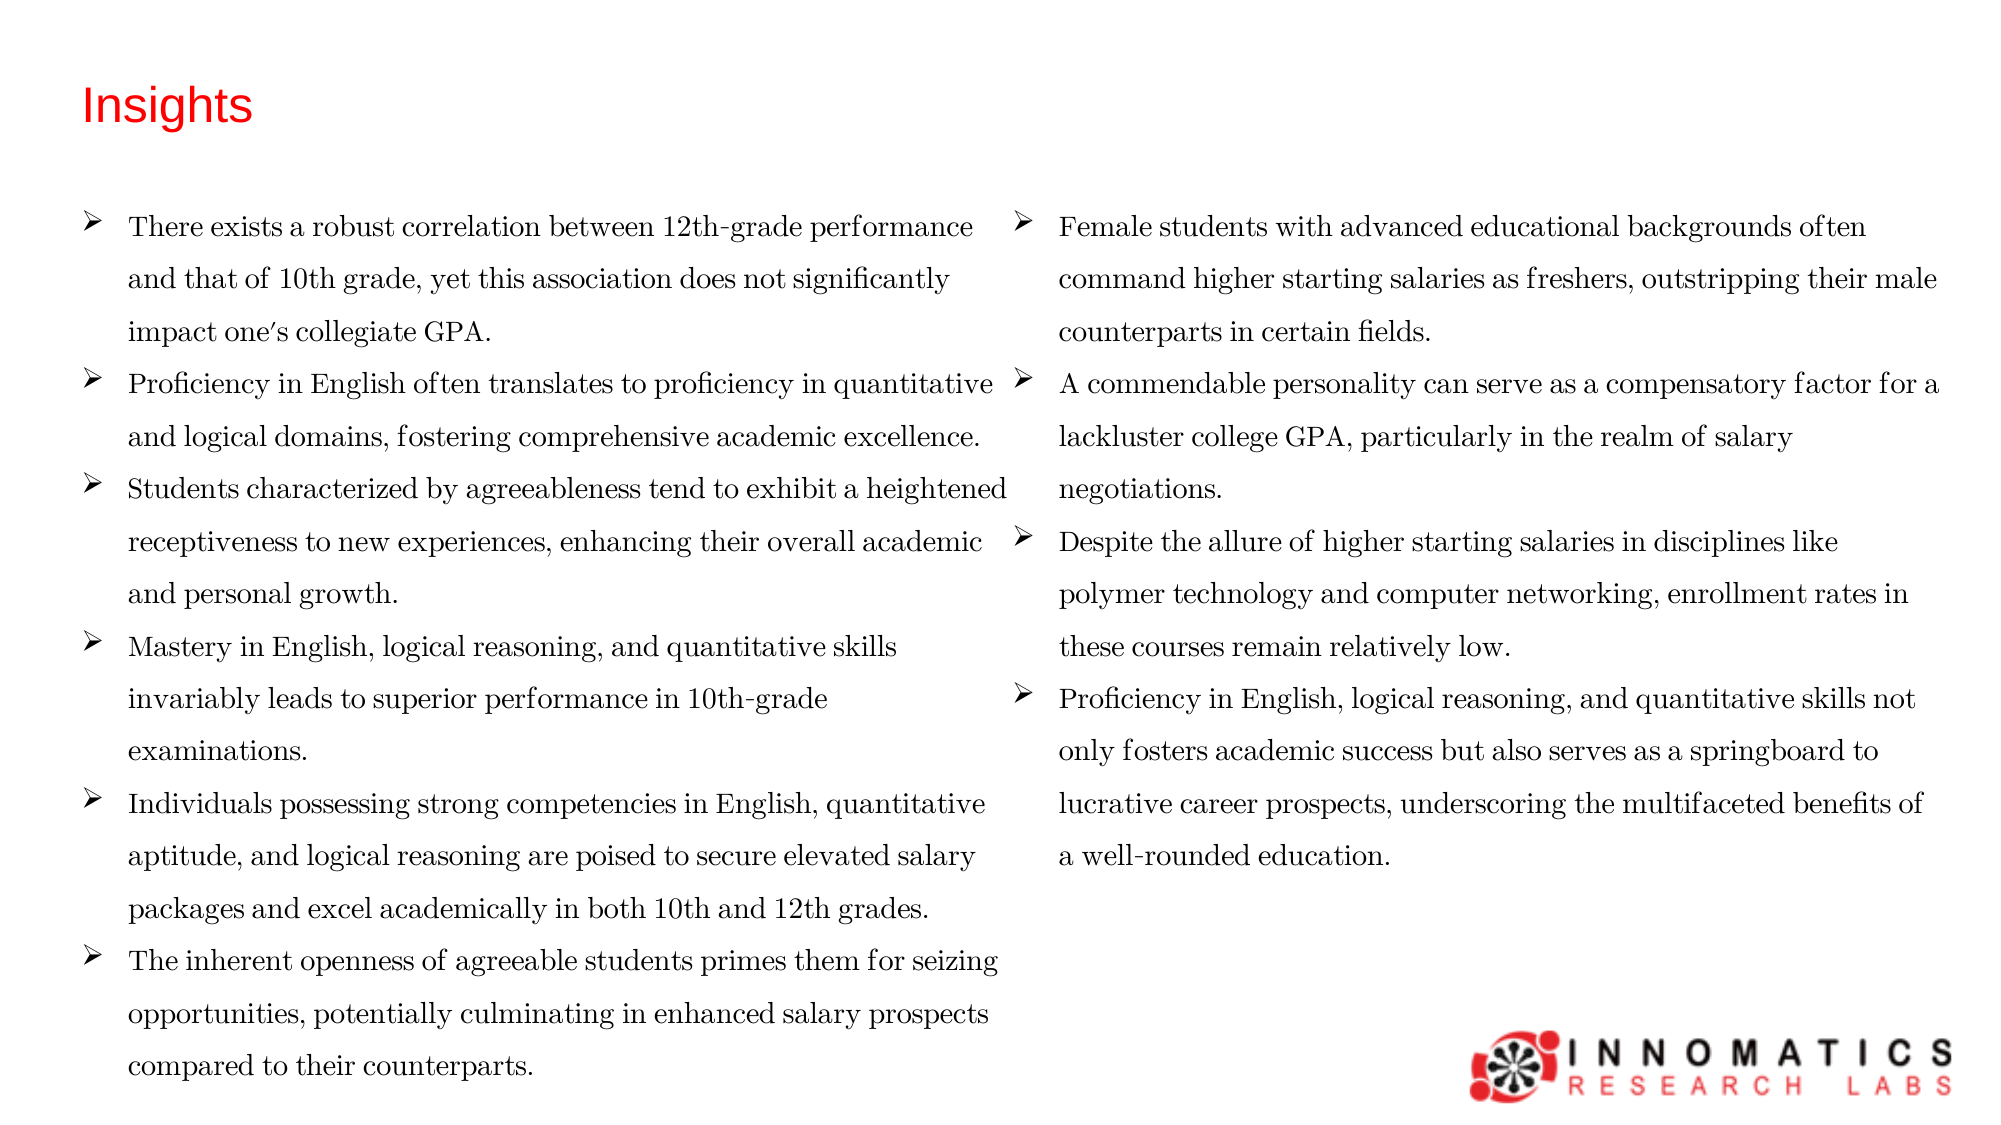

Insights
There exists a robust correlation between 12th-grade performance and that of 10th grade, yet this association does not significantly impact one's collegiate GPA.
Proficiency in English often translates to proficiency in quantitative and logical domains, fostering comprehensive academic excellence.
Students characterized by agreeableness tend to exhibit a heightened receptiveness to new experiences, enhancing their overall academic and personal growth.
Mastery in English, logical reasoning, and quantitative skills invariably leads to superior performance in 10th-grade examinations.
Individuals possessing strong competencies in English, quantitative aptitude, and logical reasoning are poised to secure elevated salary packages and excel academically in both 10th and 12th grades.
The inherent openness of agreeable students primes them for seizing opportunities, potentially culminating in enhanced salary prospects compared to their counterparts.
Female students with advanced educational backgrounds often command higher starting salaries as freshers, outstripping their male counterparts in certain fields.
A commendable personality can serve as a compensatory factor for a lackluster college GPA, particularly in the realm of salary negotiations.
Despite the allure of higher starting salaries in disciplines like polymer technology and computer networking, enrollment rates in these courses remain relatively low.
Proficiency in English, logical reasoning, and quantitative skills not only fosters academic success but also serves as a springboard to lucrative career prospects, underscoring the multifaceted benefits of a well-rounded education.